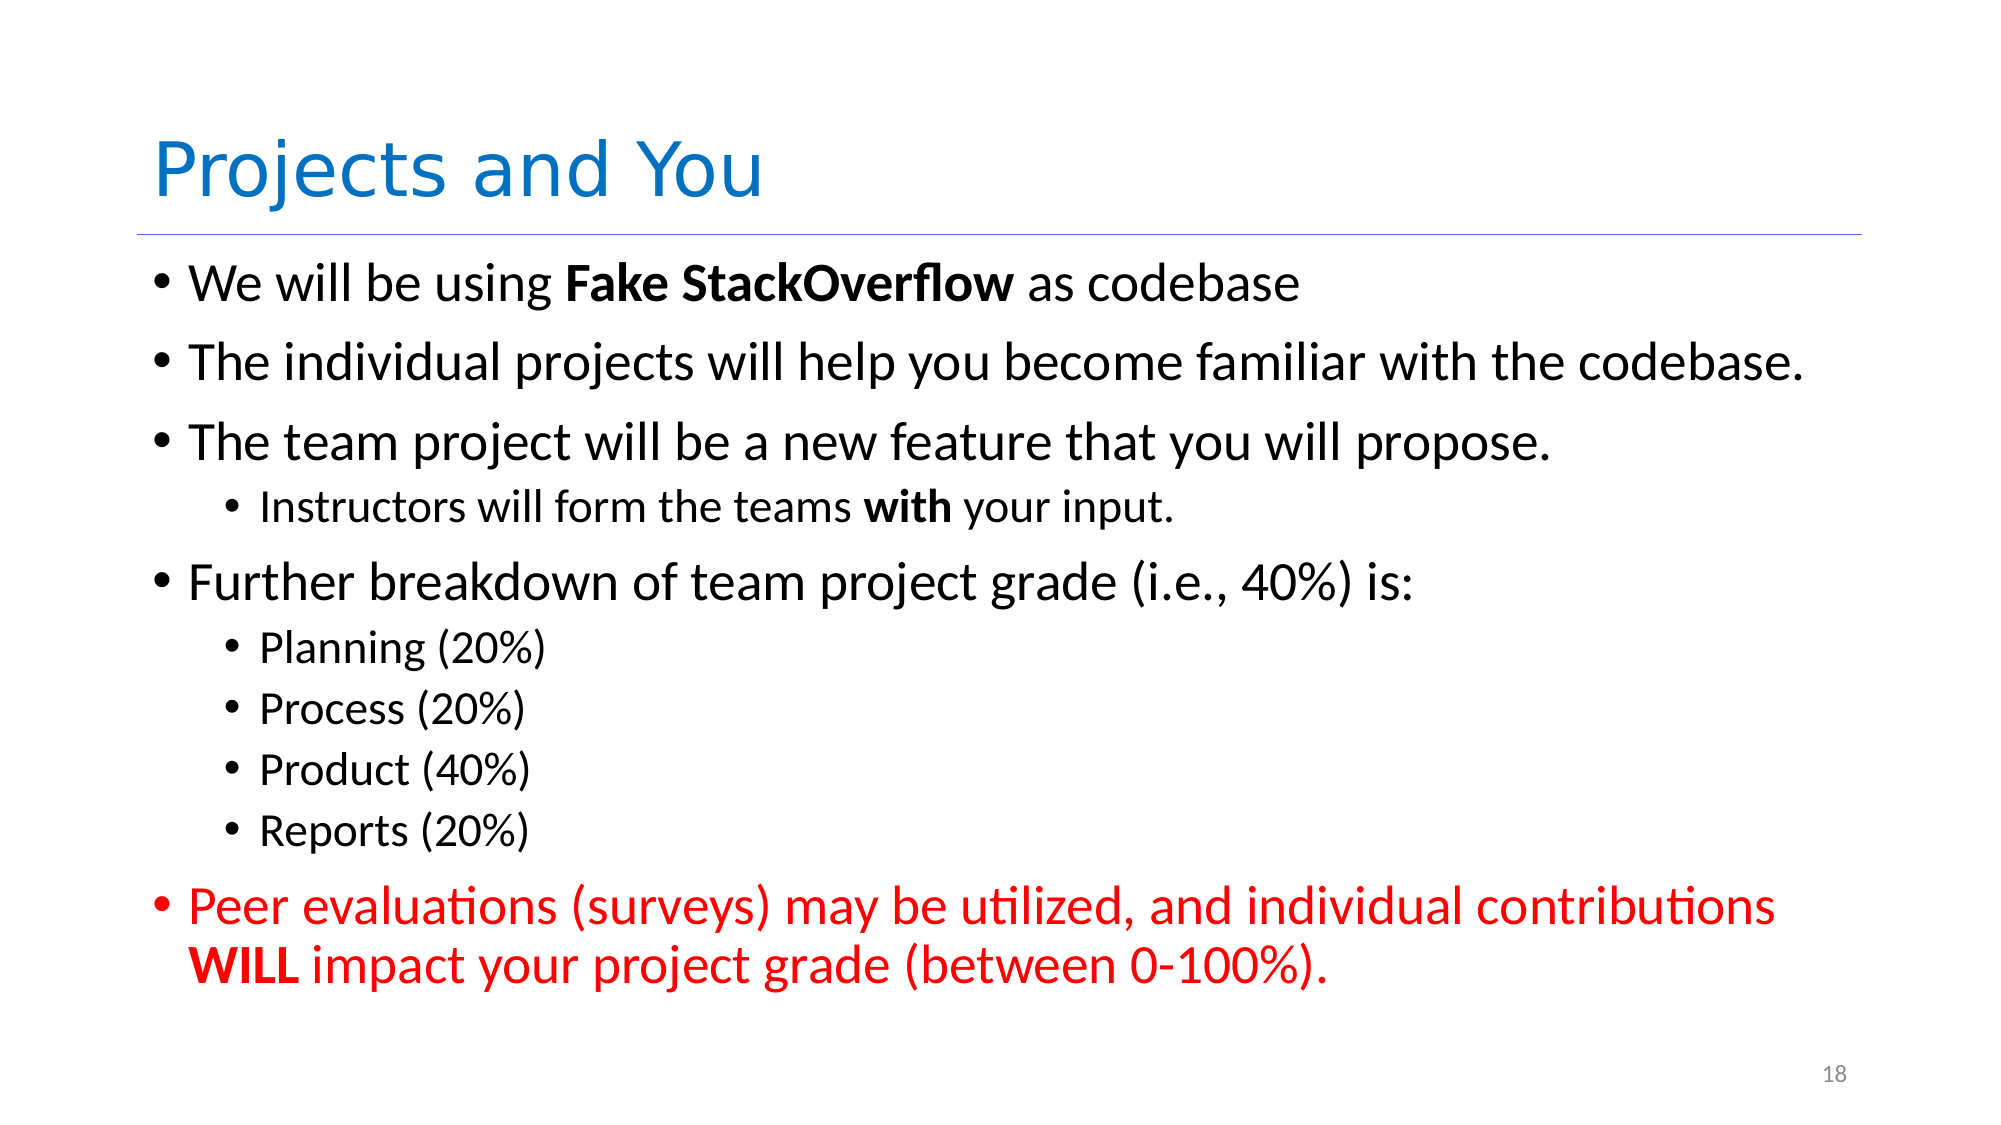

# Projects and You
We will be using Fake StackOverflow as codebase
The individual projects will help you become familiar with the codebase.
The team project will be a new feature that you will propose.
Instructors will form the teams with your input.
Further breakdown of team project grade (i.e., 40%) is:
Planning (20%)
Process (20%)
Product (40%)
Reports (20%)
Peer evaluations (surveys) may be utilized, and individual contributions WILL impact your project grade (between 0-100%).

18